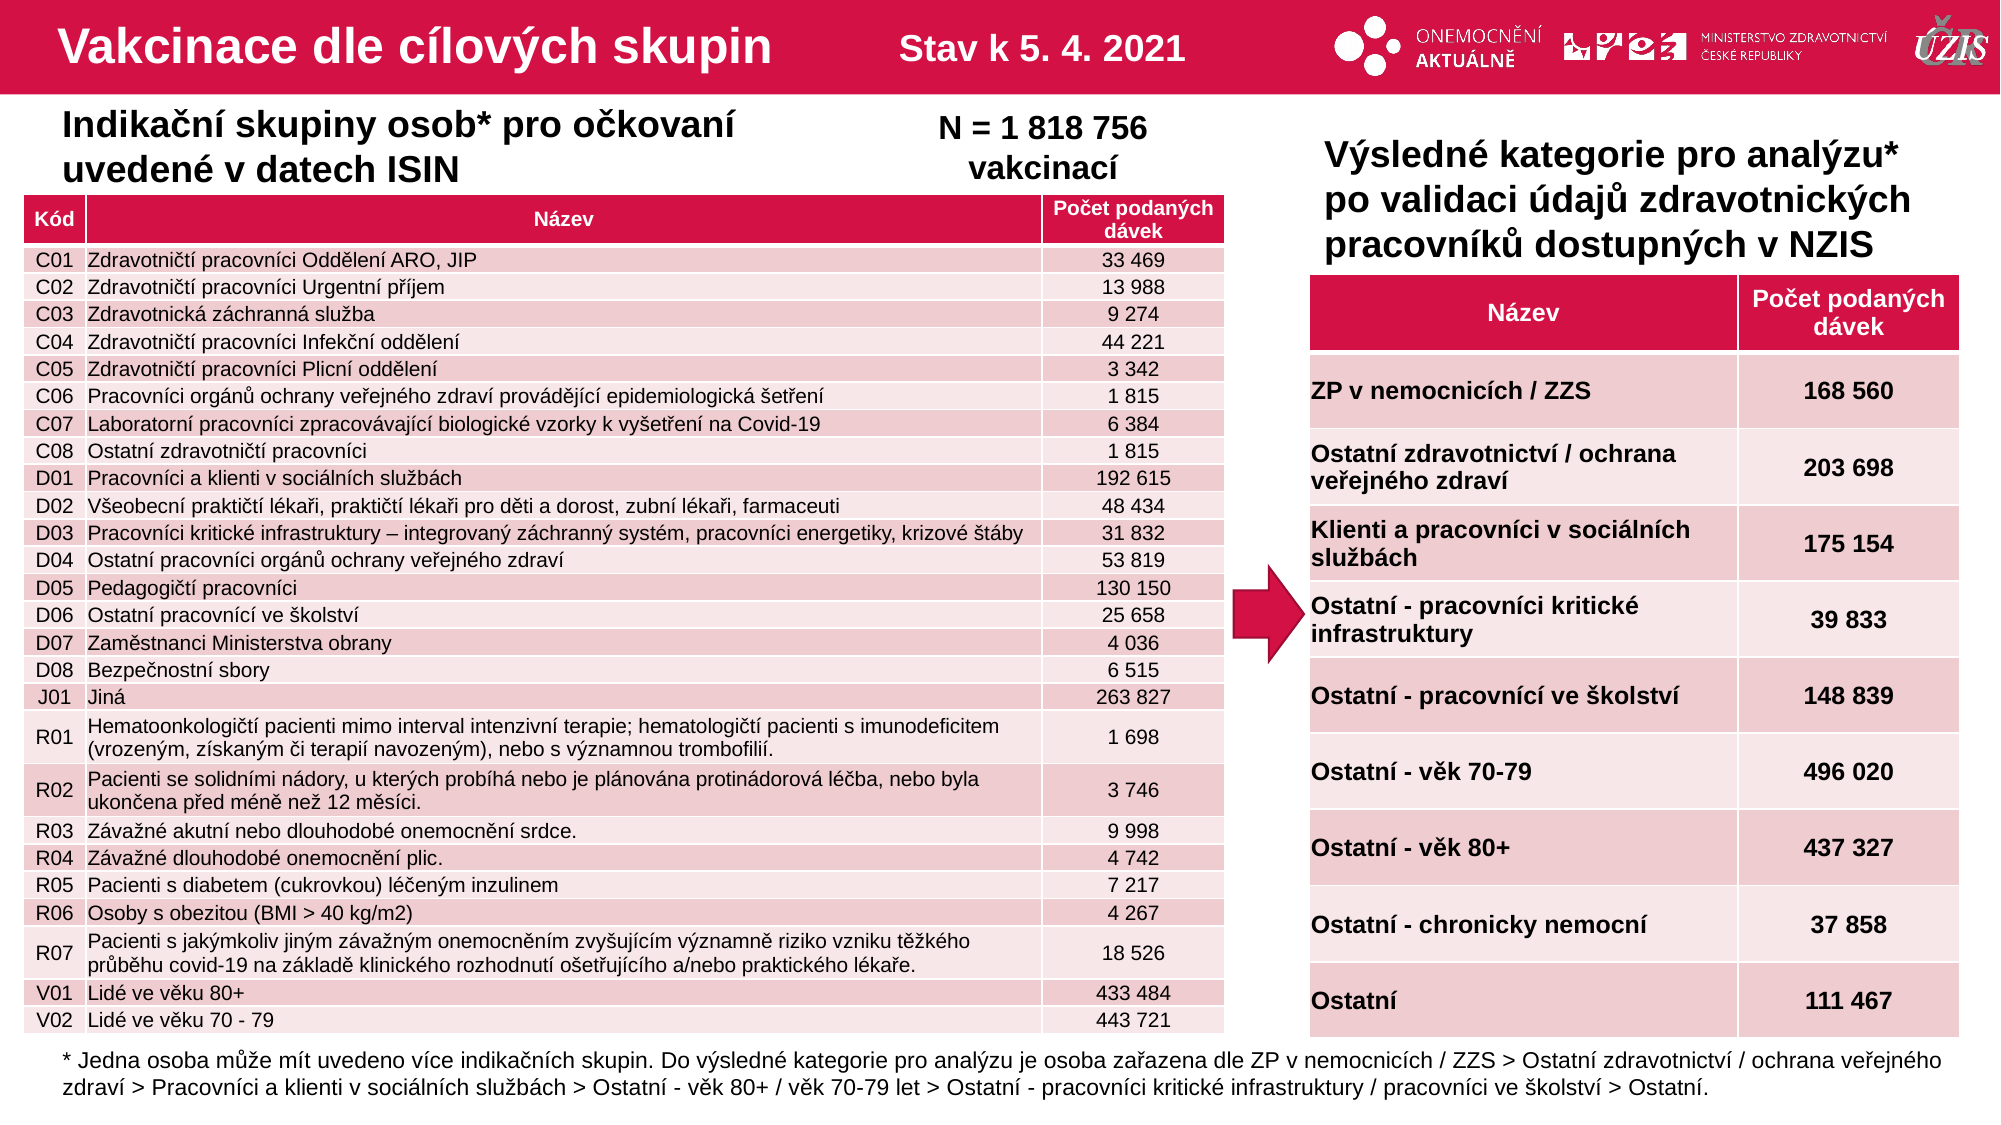

# Vakcinace dle cílových skupin
Stav k 5. 4. 2021
Indikační skupiny osob* pro očkovaní
uvedené v datech ISIN
N = 1 818 756
vakcinací
Výsledné kategorie pro analýzu* po validaci údajů zdravotnických pracovníků dostupných v NZIS
| Kód | Název | Počet podaných dávek |
| --- | --- | --- |
| C01 | Zdravotničtí pracovníci Oddělení ARO, JIP | 33 469 |
| C02 | Zdravotničtí pracovníci Urgentní příjem | 13 988 |
| C03 | Zdravotnická záchranná služba | 9 274 |
| C04 | Zdravotničtí pracovníci Infekční oddělení | 44 221 |
| C05 | Zdravotničtí pracovníci Plicní oddělení | 3 342 |
| C06 | Pracovníci orgánů ochrany veřejného zdraví provádějící epidemiologická šetření | 1 815 |
| C07 | Laboratorní pracovníci zpracovávající biologické vzorky k vyšetření na Covid-19 | 6 384 |
| C08 | Ostatní zdravotničtí pracovníci | 1 815 |
| D01 | Pracovníci a klienti v sociálních službách | 192 615 |
| D02 | Všeobecní praktičtí lékaři, praktičtí lékaři pro děti a dorost, zubní lékaři, farmaceuti | 48 434 |
| D03 | Pracovníci kritické infrastruktury – integrovaný záchranný systém, pracovníci energetiky, krizové štáby | 31 832 |
| D04 | Ostatní pracovníci orgánů ochrany veřejného zdraví | 53 819 |
| D05 | Pedagogičtí pracovníci | 130 150 |
| D06 | Ostatní pracovnící ve školství | 25 658 |
| D07 | Zaměstnanci Ministerstva obrany | 4 036 |
| D08 | Bezpečnostní sbory | 6 515 |
| J01 | Jiná | 263 827 |
| R01 | Hematoonkologičtí pacienti mimo interval intenzivní terapie; hematologičtí pacienti s imunodeficitem (vrozeným, získaným či terapií navozeným), nebo s významnou trombofilií. | 1 698 |
| R02 | Pacienti se solidními nádory, u kterých probíhá nebo je plánována protinádorová léčba, nebo byla ukončena před méně než 12 měsíci. | 3 746 |
| R03 | Závažné akutní nebo dlouhodobé onemocnění srdce. | 9 998 |
| R04 | Závažné dlouhodobé onemocnění plic. | 4 742 |
| R05 | Pacienti s diabetem (cukrovkou) léčeným inzulinem | 7 217 |
| R06 | Osoby s obezitou (BMI > 40 kg/m2) | 4 267 |
| R07 | Pacienti s jakýmkoliv jiným závažným onemocněním zvyšujícím významně riziko vzniku těžkého průběhu covid-19 na základě klinického rozhodnutí ošetřujícího a/nebo praktického lékaře. | 18 526 |
| V01 | Lidé ve věku 80+ | 433 484 |
| V02 | Lidé ve věku 70 - 79 | 443 721 |
| Název | Počet podaných dávek |
| --- | --- |
| ZP v nemocnicích / ZZS | 168 560 |
| Ostatní zdravotnictví / ochrana veřejného zdraví | 203 698 |
| Klienti a pracovníci v sociálních službách | 175 154 |
| Ostatní - pracovníci kritické infrastruktury | 39 833 |
| Ostatní - pracovnící ve školství | 148 839 |
| Ostatní - věk 70-79 | 496 020 |
| Ostatní - věk 80+ | 437 327 |
| Ostatní - chronicky nemocní | 37 858 |
| Ostatní | 111 467 |

* Jedna osoba může mít uvedeno více indikačních skupin. Do výsledné kategorie pro analýzu je osoba zařazena dle ZP v nemocnicích / ZZS > Ostatní zdravotnictví / ochrana veřejného zdraví > Pracovníci a klienti v sociálních službách > Ostatní - věk 80+ / věk 70-79 let > Ostatní - pracovníci kritické infrastruktury / pracovníci ve školství > Ostatní.